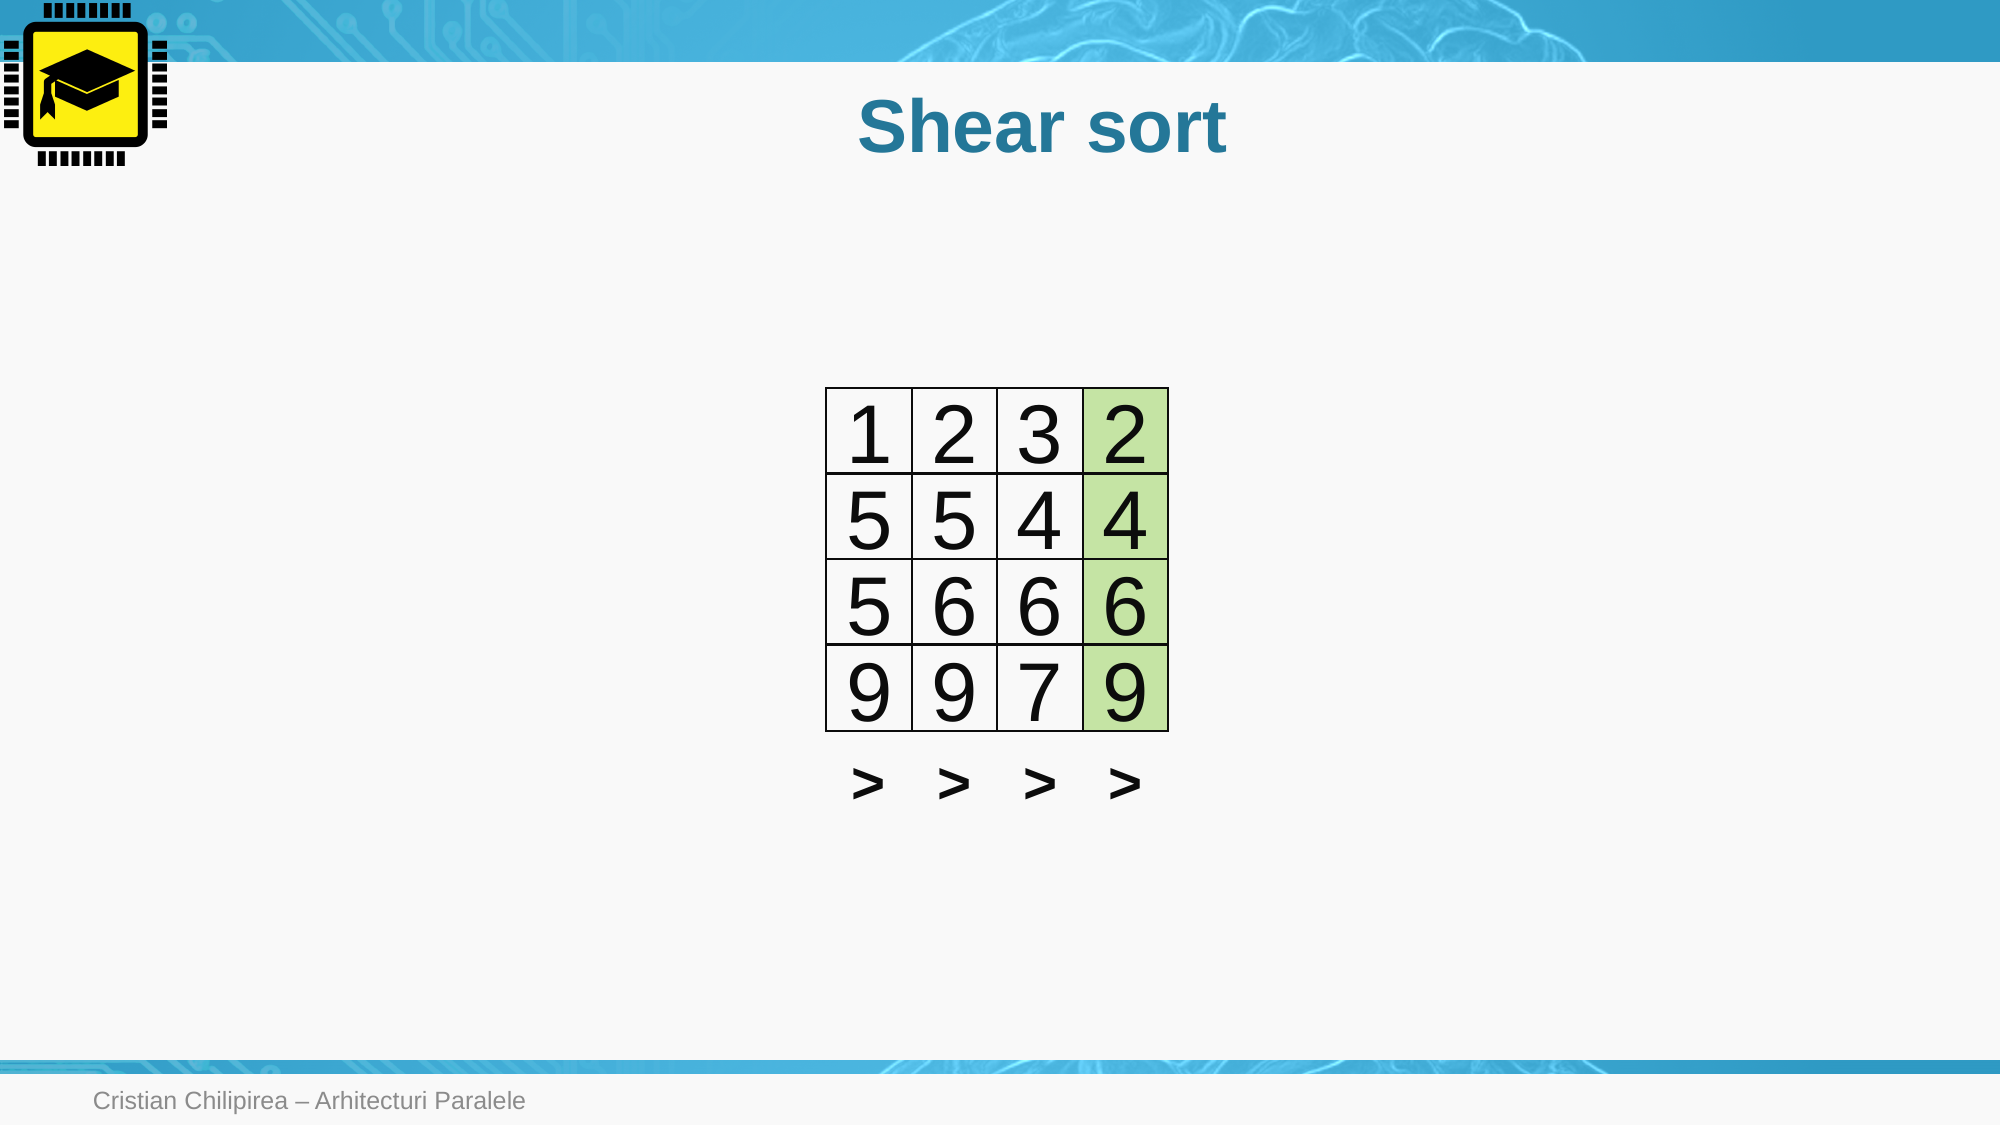

# Shear sort
1
2
3
2
5
5
4
4
5
6
6
6
9
9
7
9
>
>
>
>
Cristian Chilipirea – Arhitecturi Paralele